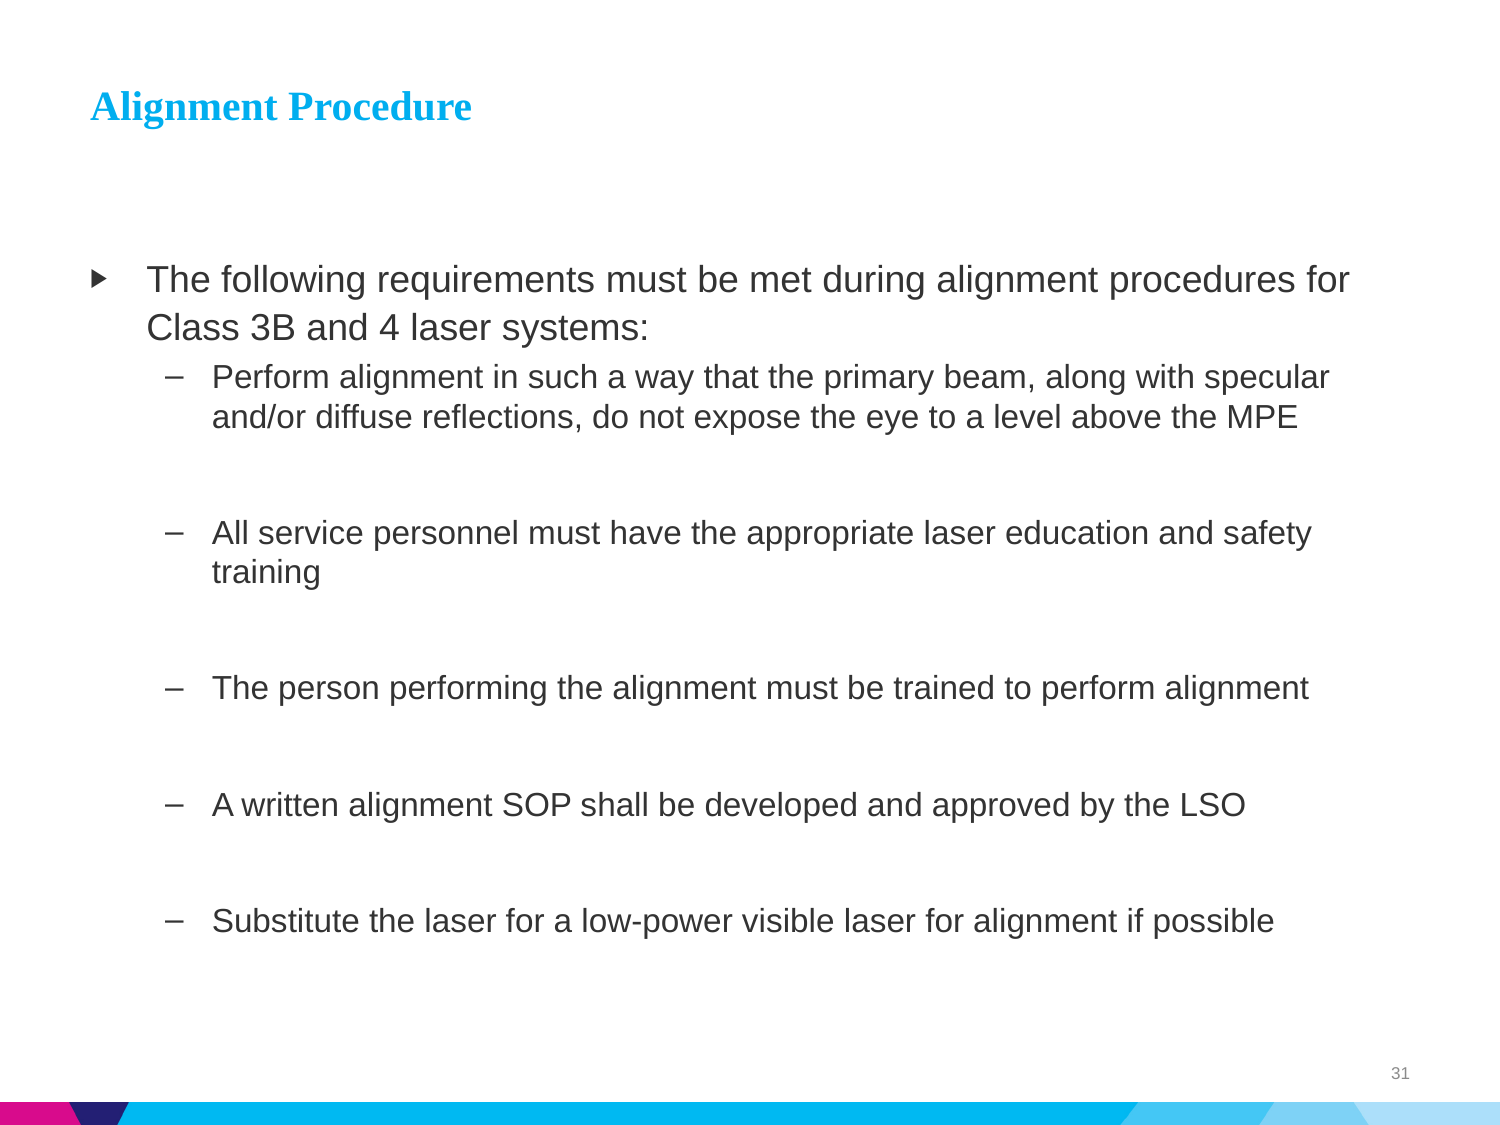

# Alignment Procedure
The following requirements must be met during alignment procedures for Class 3B and 4 laser systems:
Perform alignment in such a way that the primary beam, along with specular and/or diffuse reflections, do not expose the eye to a level above the MPE

All service personnel must have the appropriate laser education and safety training

The person performing the alignment must be trained to perform alignment

A written alignment SOP shall be developed and approved by the LSO

Substitute the laser for a low-power visible laser for alignment if possible

31